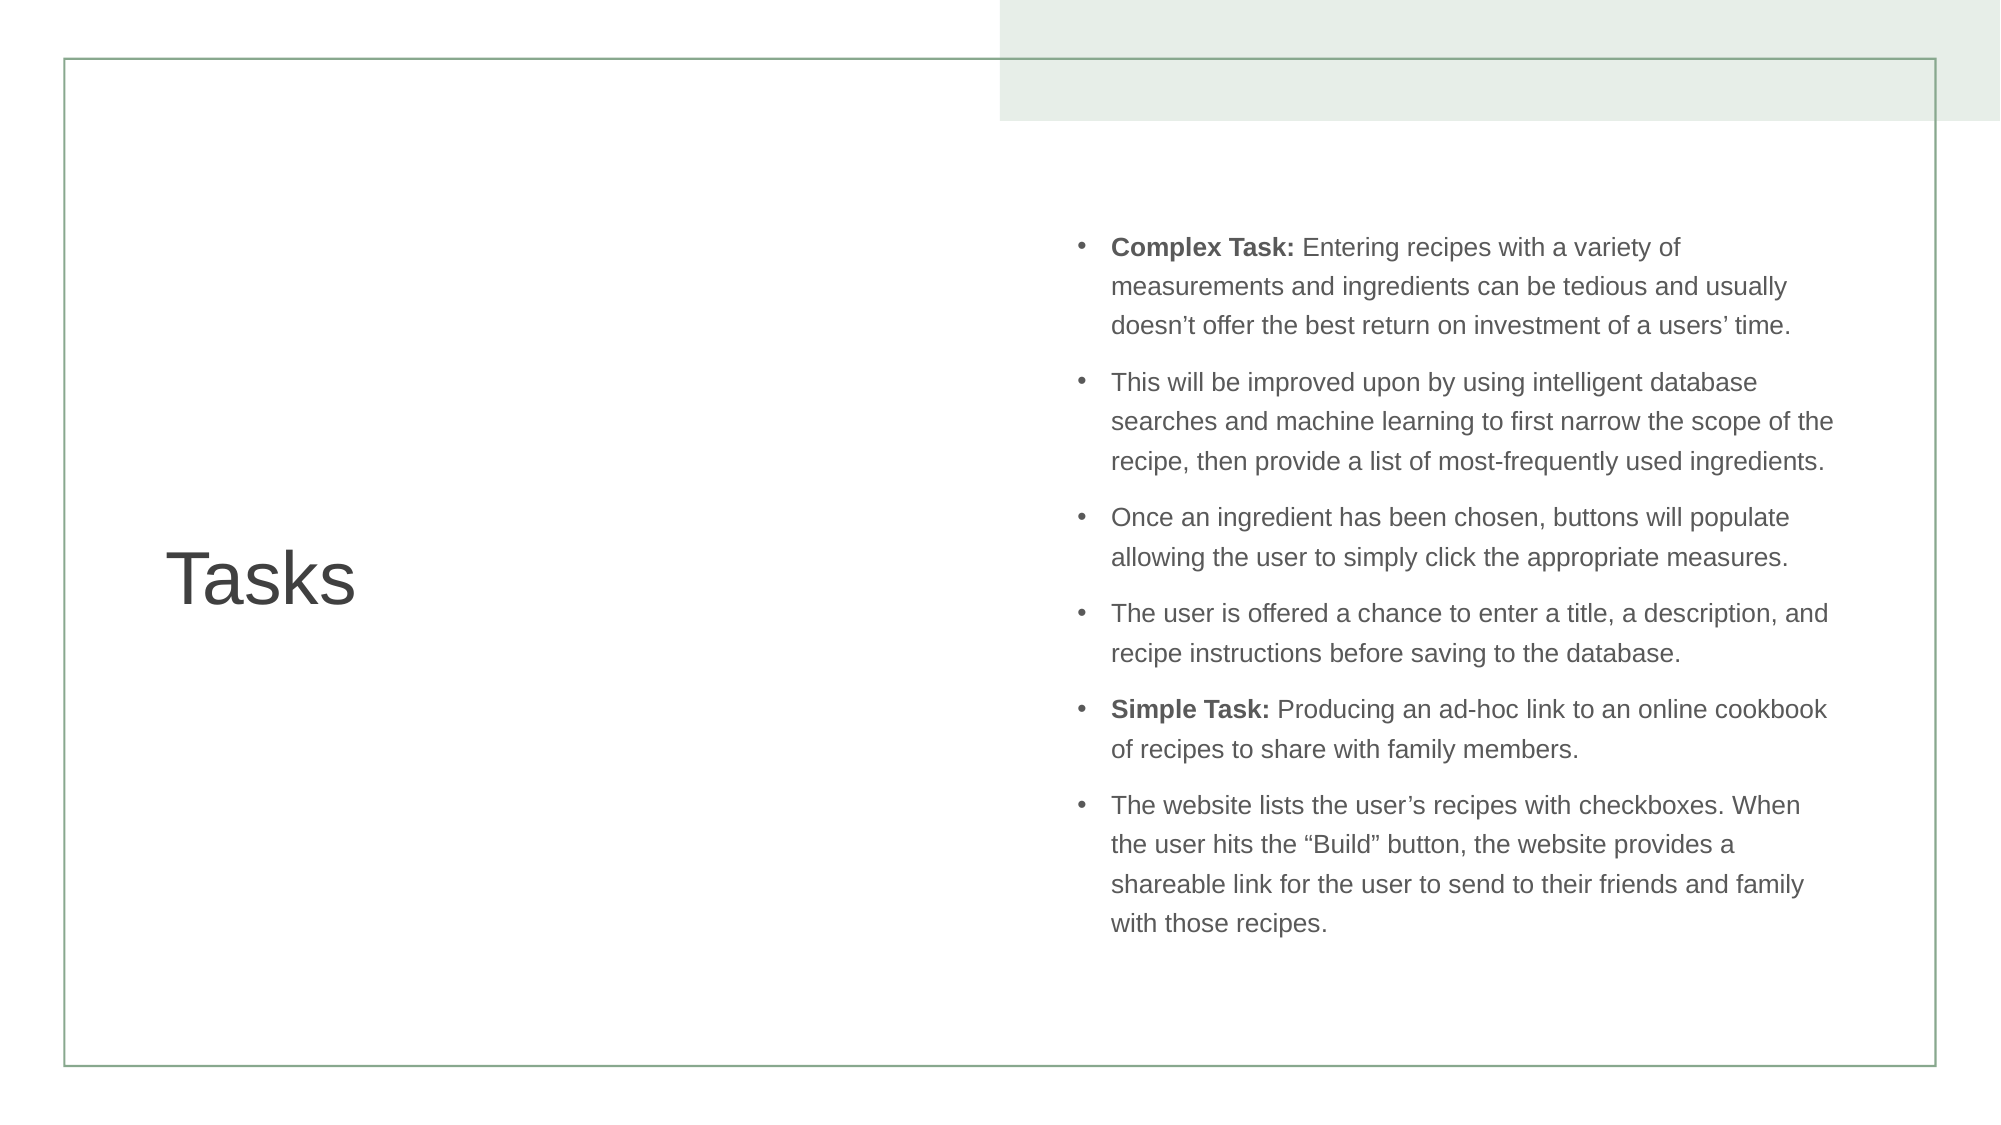

# Tasks
Complex Task: Entering recipes with a variety of measurements and ingredients can be tedious and usually doesn’t offer the best return on investment of a users’ time.
This will be improved upon by using intelligent database searches and machine learning to first narrow the scope of the recipe, then provide a list of most-frequently used ingredients.
Once an ingredient has been chosen, buttons will populate allowing the user to simply click the appropriate measures.
The user is offered a chance to enter a title, a description, and recipe instructions before saving to the database.
Simple Task: Producing an ad-hoc link to an online cookbook of recipes to share with family members.
The website lists the user’s recipes with checkboxes. When the user hits the “Build” button, the website provides a shareable link for the user to send to their friends and family with those recipes.